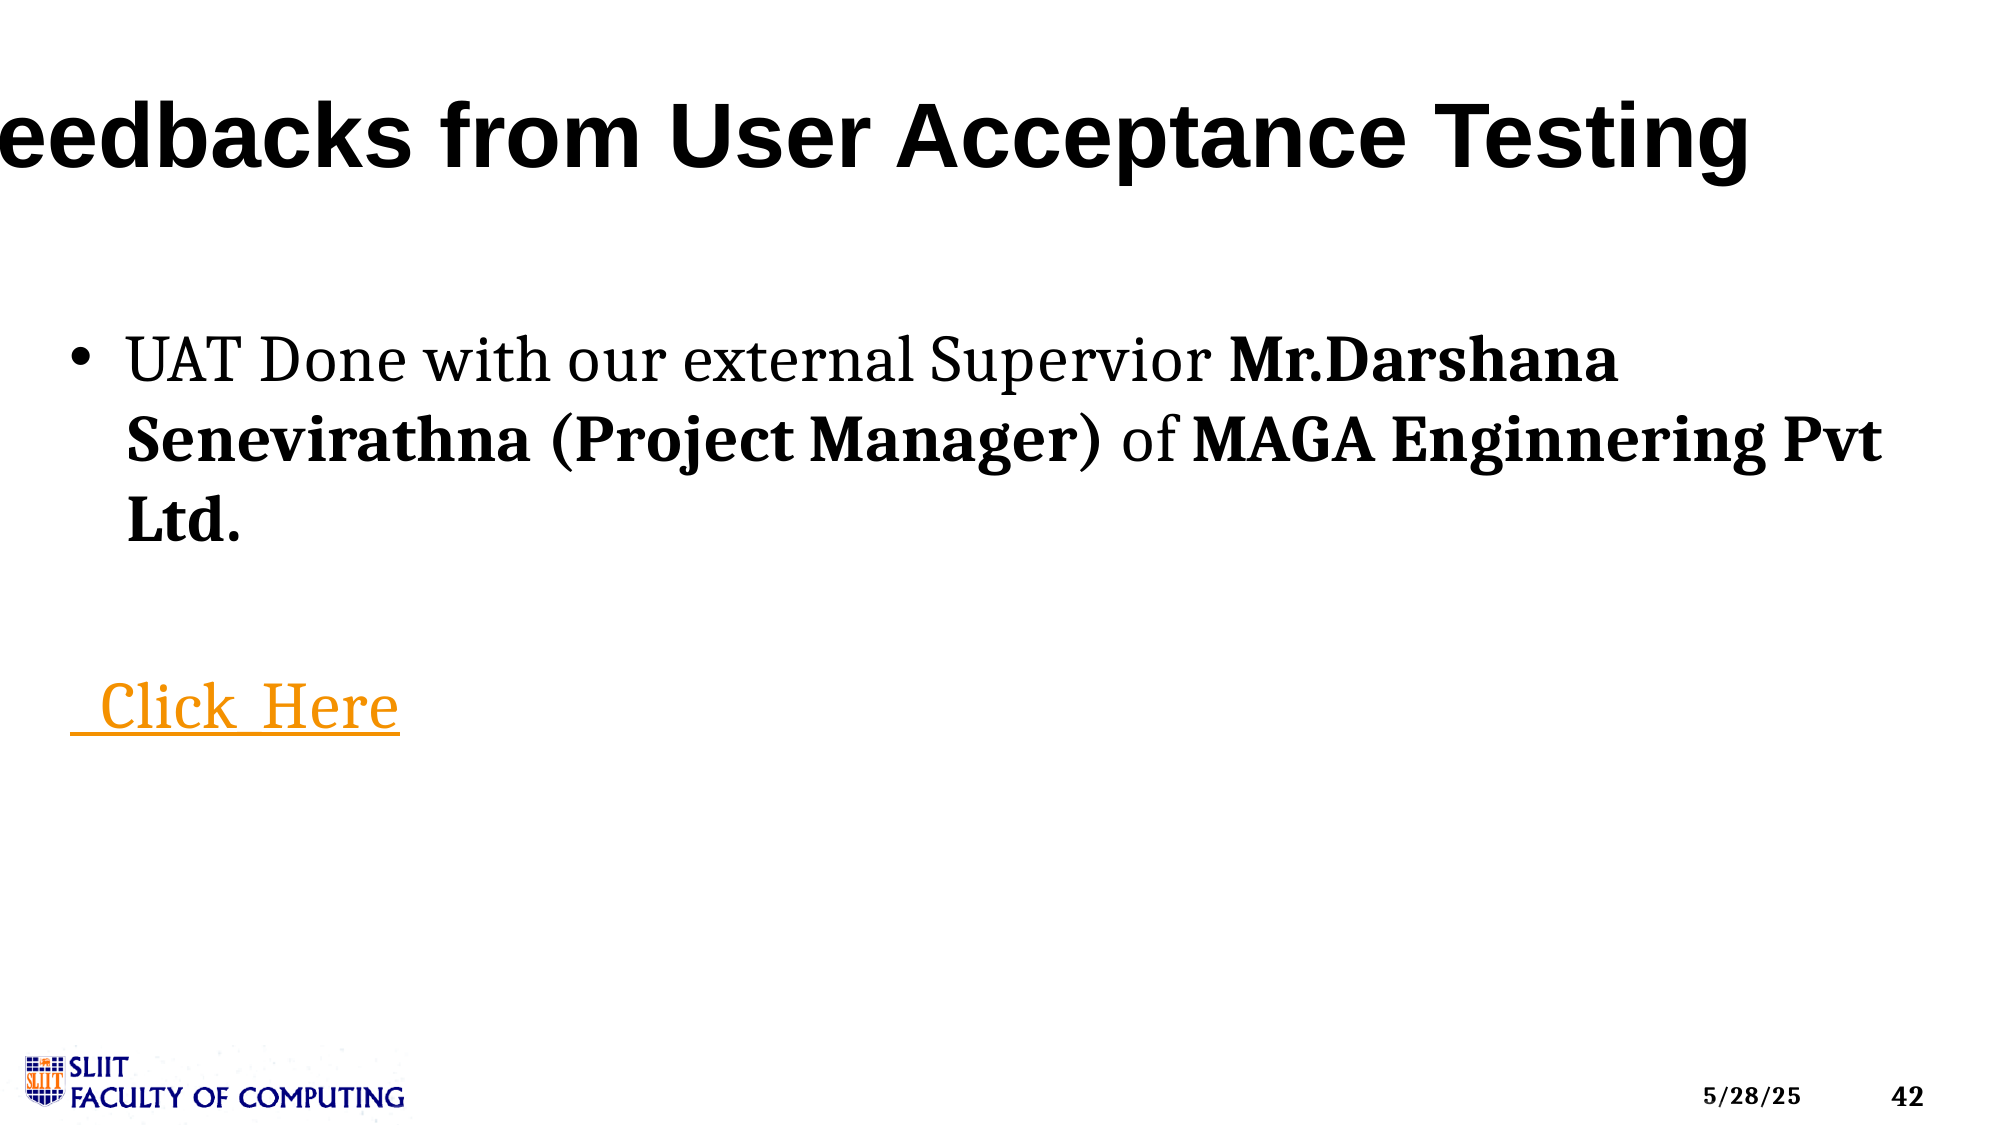

# Feedbacks from User Acceptance Testing
UAT Done with our external Supervior Mr.Darshana Senevirathna (Project Manager) of MAGA Enginnering Pvt Ltd.

  Click_Here